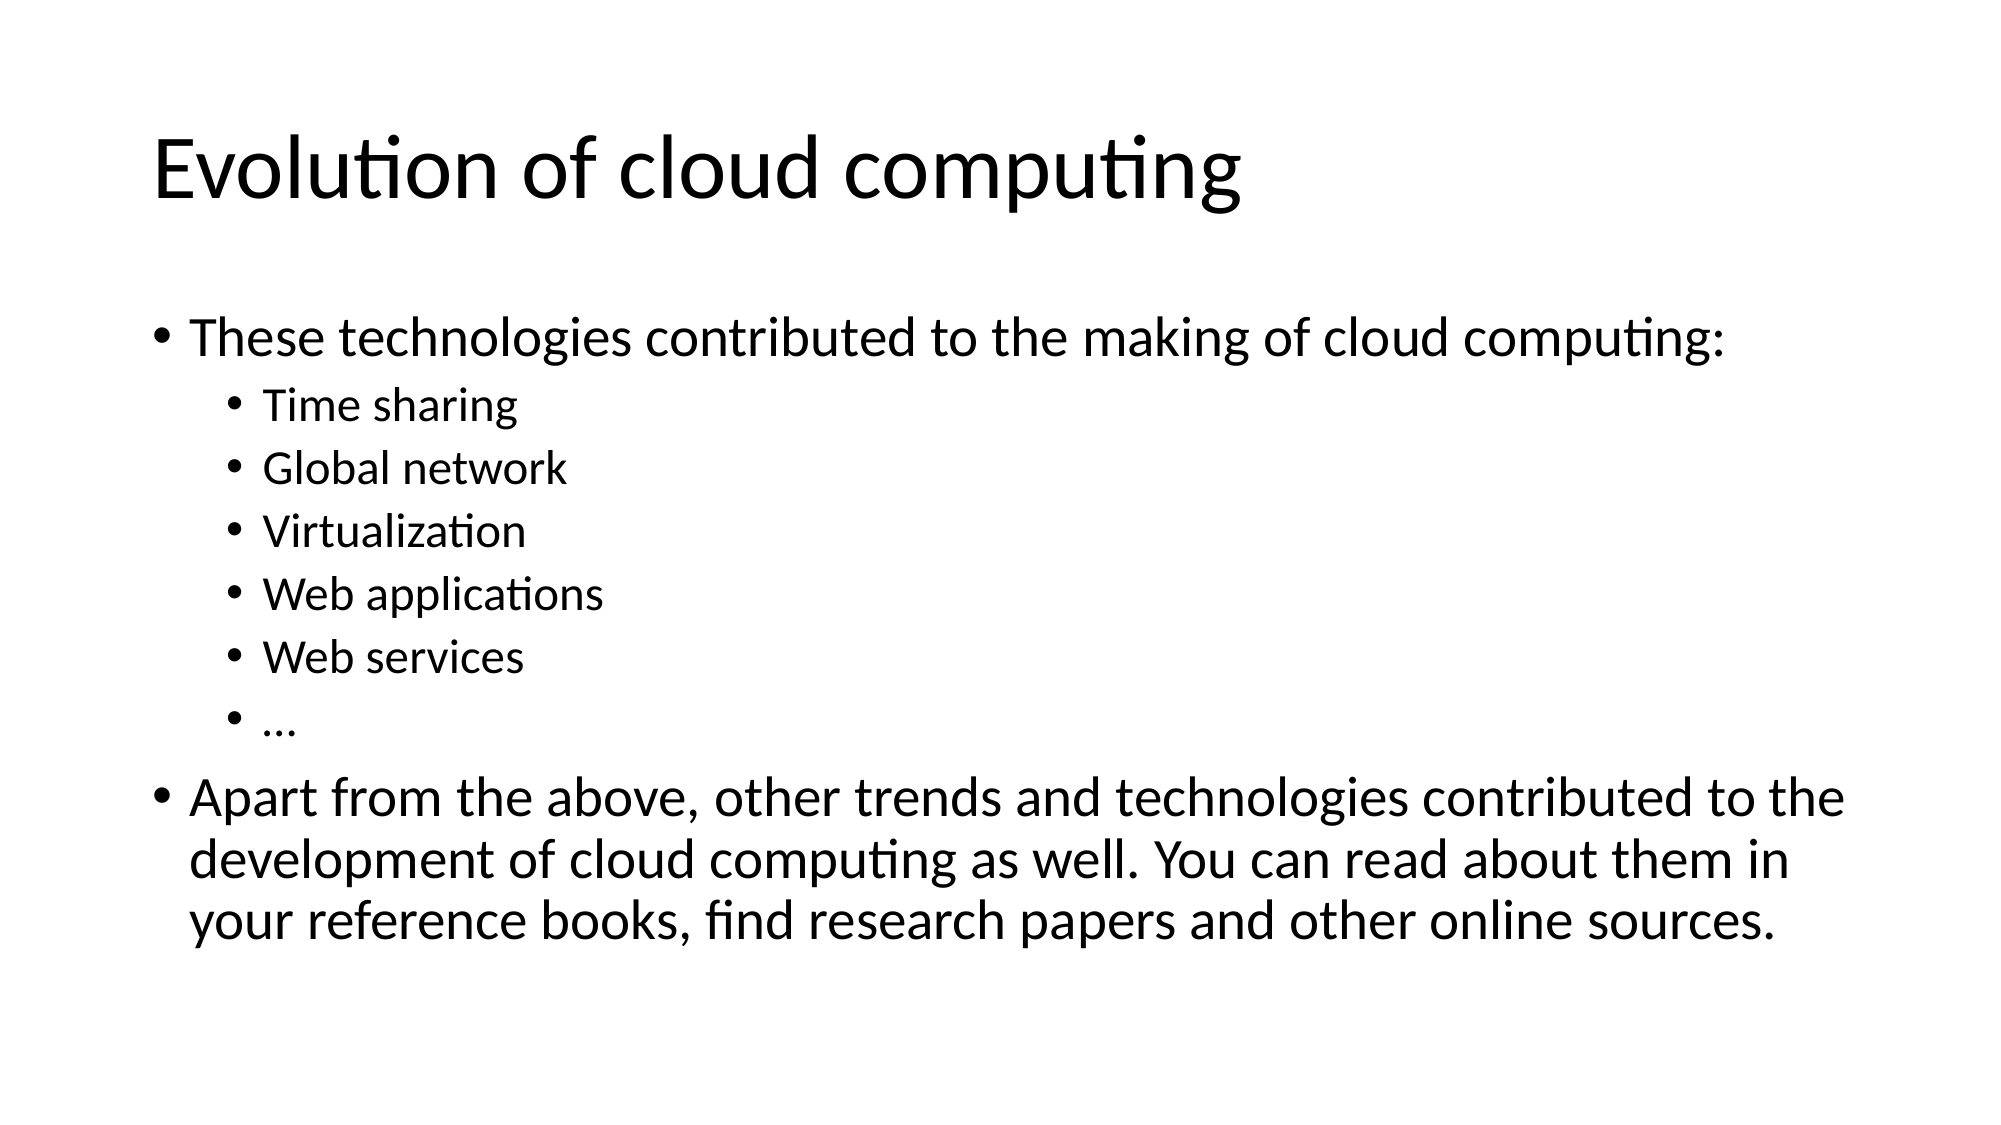

# Evolution of cloud computing
These technologies contributed to the making of cloud computing:
Time sharing
Global network
Virtualization
Web applications
Web services
…
Apart from the above, other trends and technologies contributed to the development of cloud computing as well. You can read about them in your reference books, find research papers and other online sources.